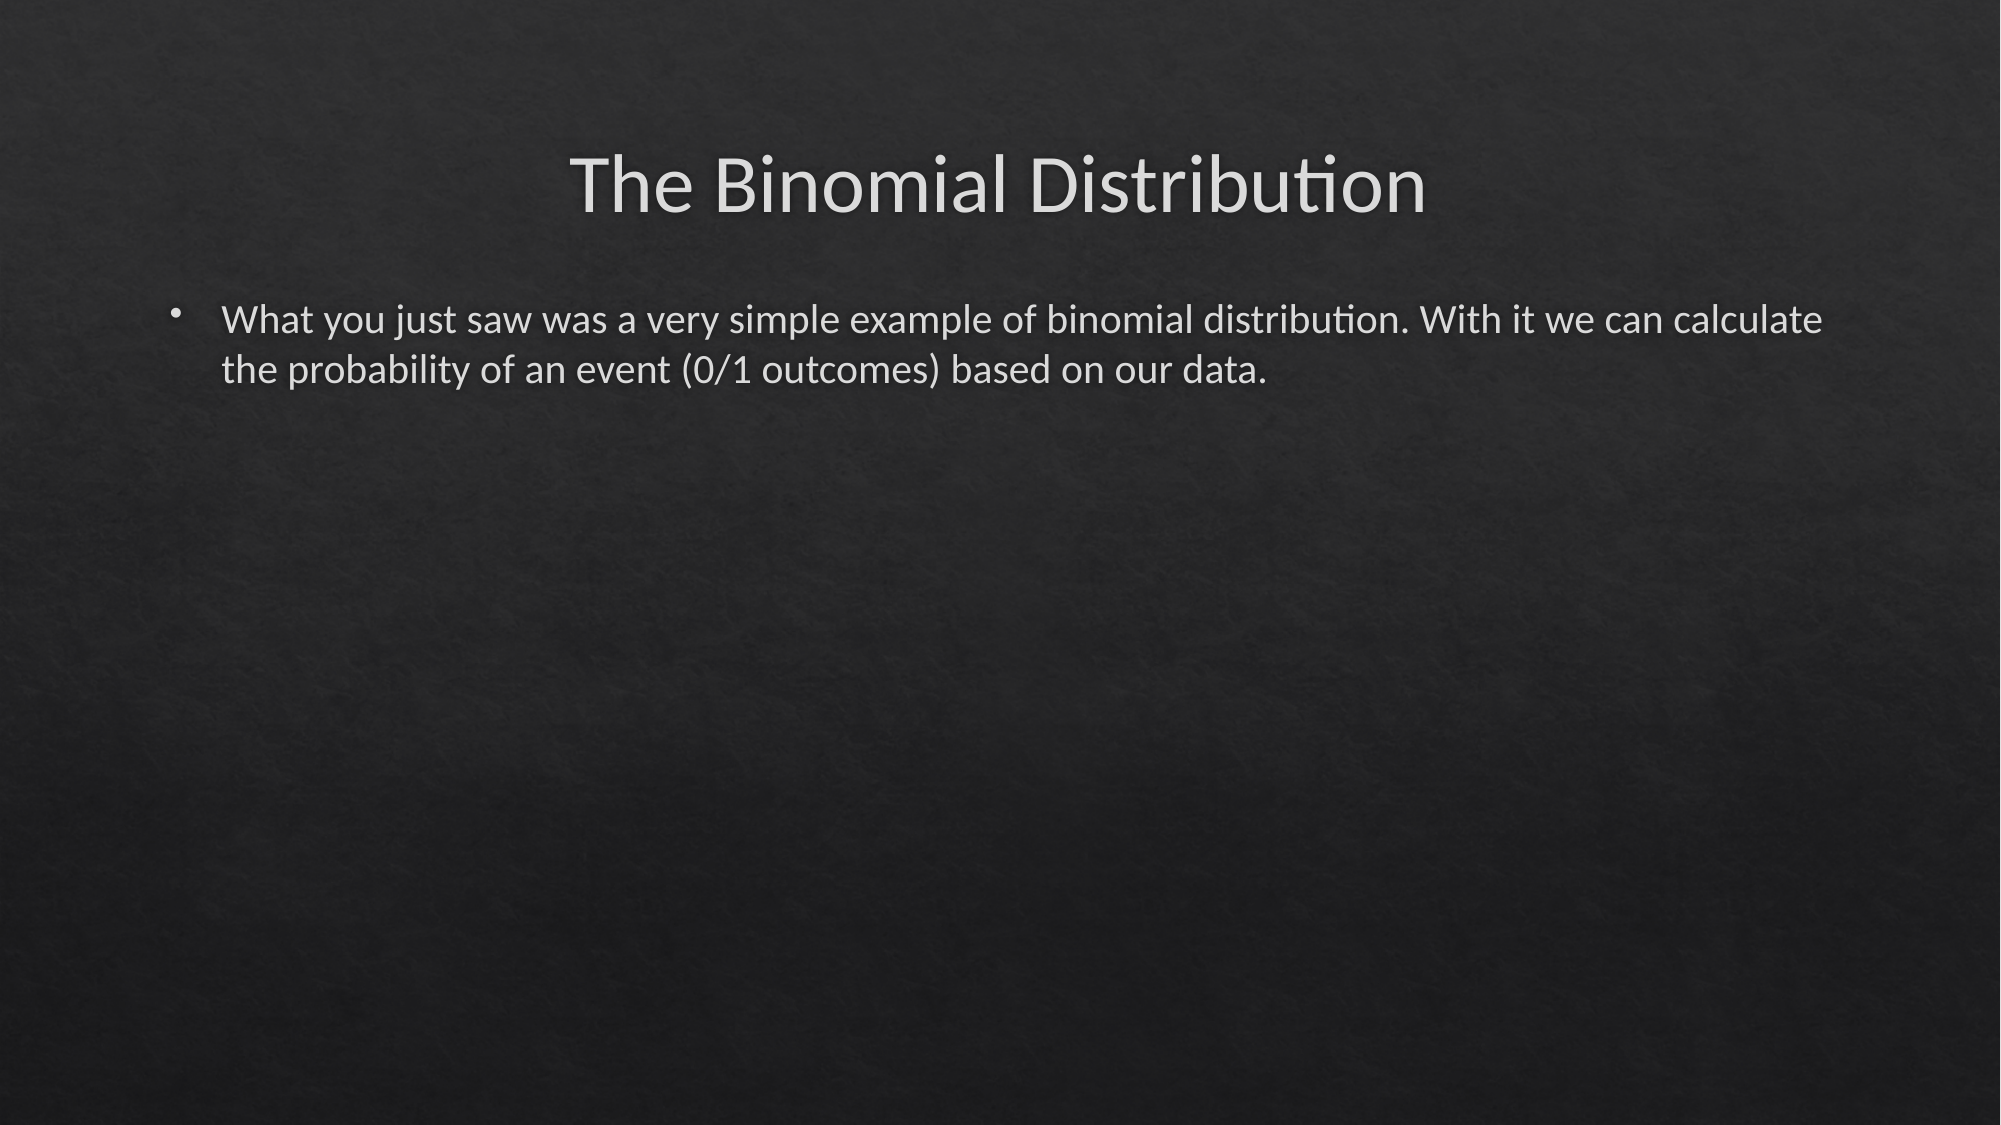

# The Binomial Distribution
What you just saw was a very simple example of binomial distribution. With it we can calculate the probability of an event (0/1 outcomes) based on our data.